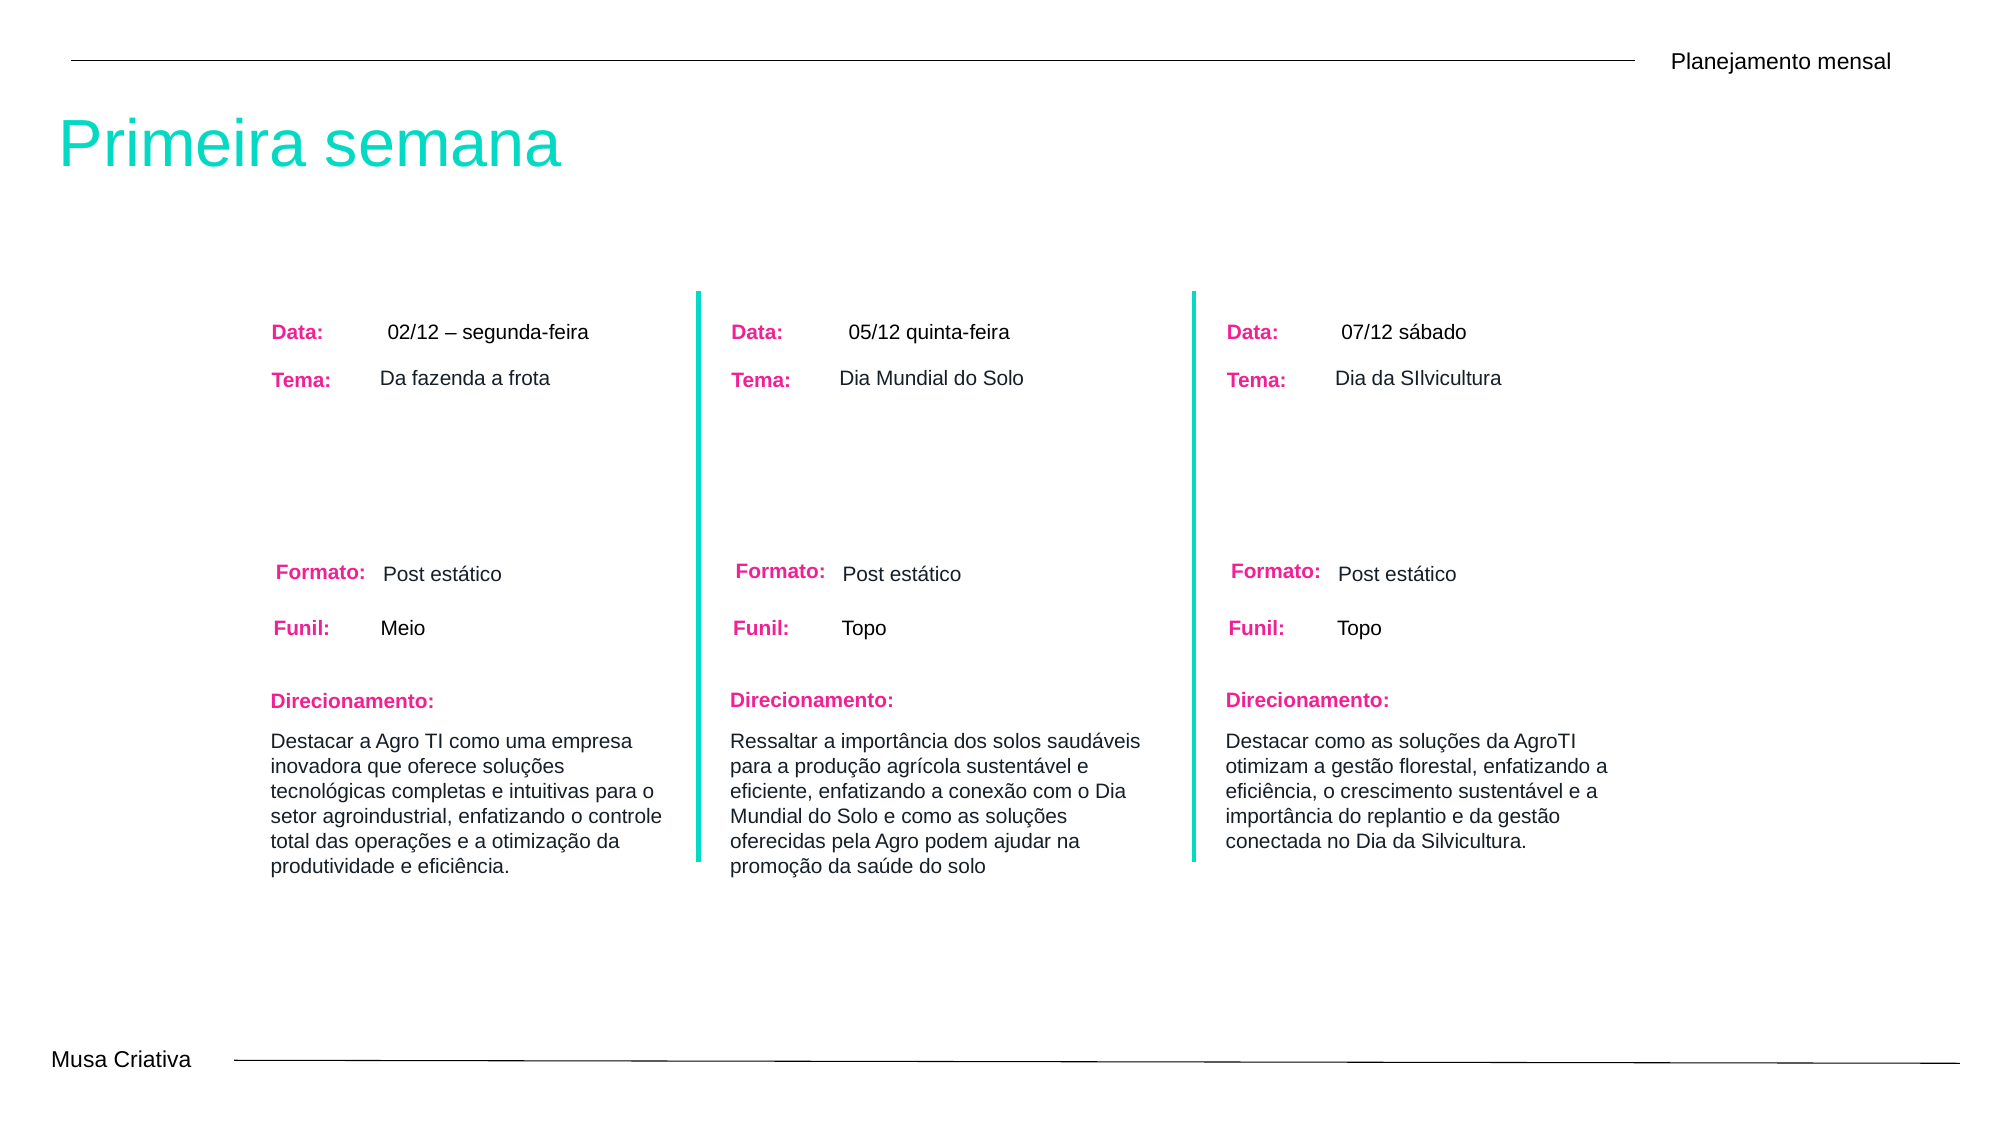

Planejamento mensal
Primeira semana
Data:
05/12 quinta-feira
Data:
07/12 sábado
Data:
02/12 – segunda-feira
Dia Mundial do Solo
Dia da SIlvicultura
Da fazenda a frota
Tema:
Tema:
Tema:
Formato:
Formato:
Formato:
Post estático
Post estático
Post estático
Funil:
Topo
Funil:
Topo
Funil:
Meio
Direcionamento:
Direcionamento:
Direcionamento:
Ressaltar a importância dos solos saudáveis para a produção agrícola sustentável e eficiente, enfatizando a conexão com o Dia Mundial do Solo e como as soluções oferecidas pela Agro podem ajudar na promoção da saúde do solo
Destacar como as soluções da AgroTI otimizam a gestão florestal, enfatizando a eficiência, o crescimento sustentável e a importância do replantio e da gestão conectada no Dia da Silvicultura.
Destacar a Agro TI como uma empresa inovadora que oferece soluções tecnológicas completas e intuitivas para o setor agroindustrial, enfatizando o controle total das operações e a otimização da produtividade e eficiência.
Musa Criativa